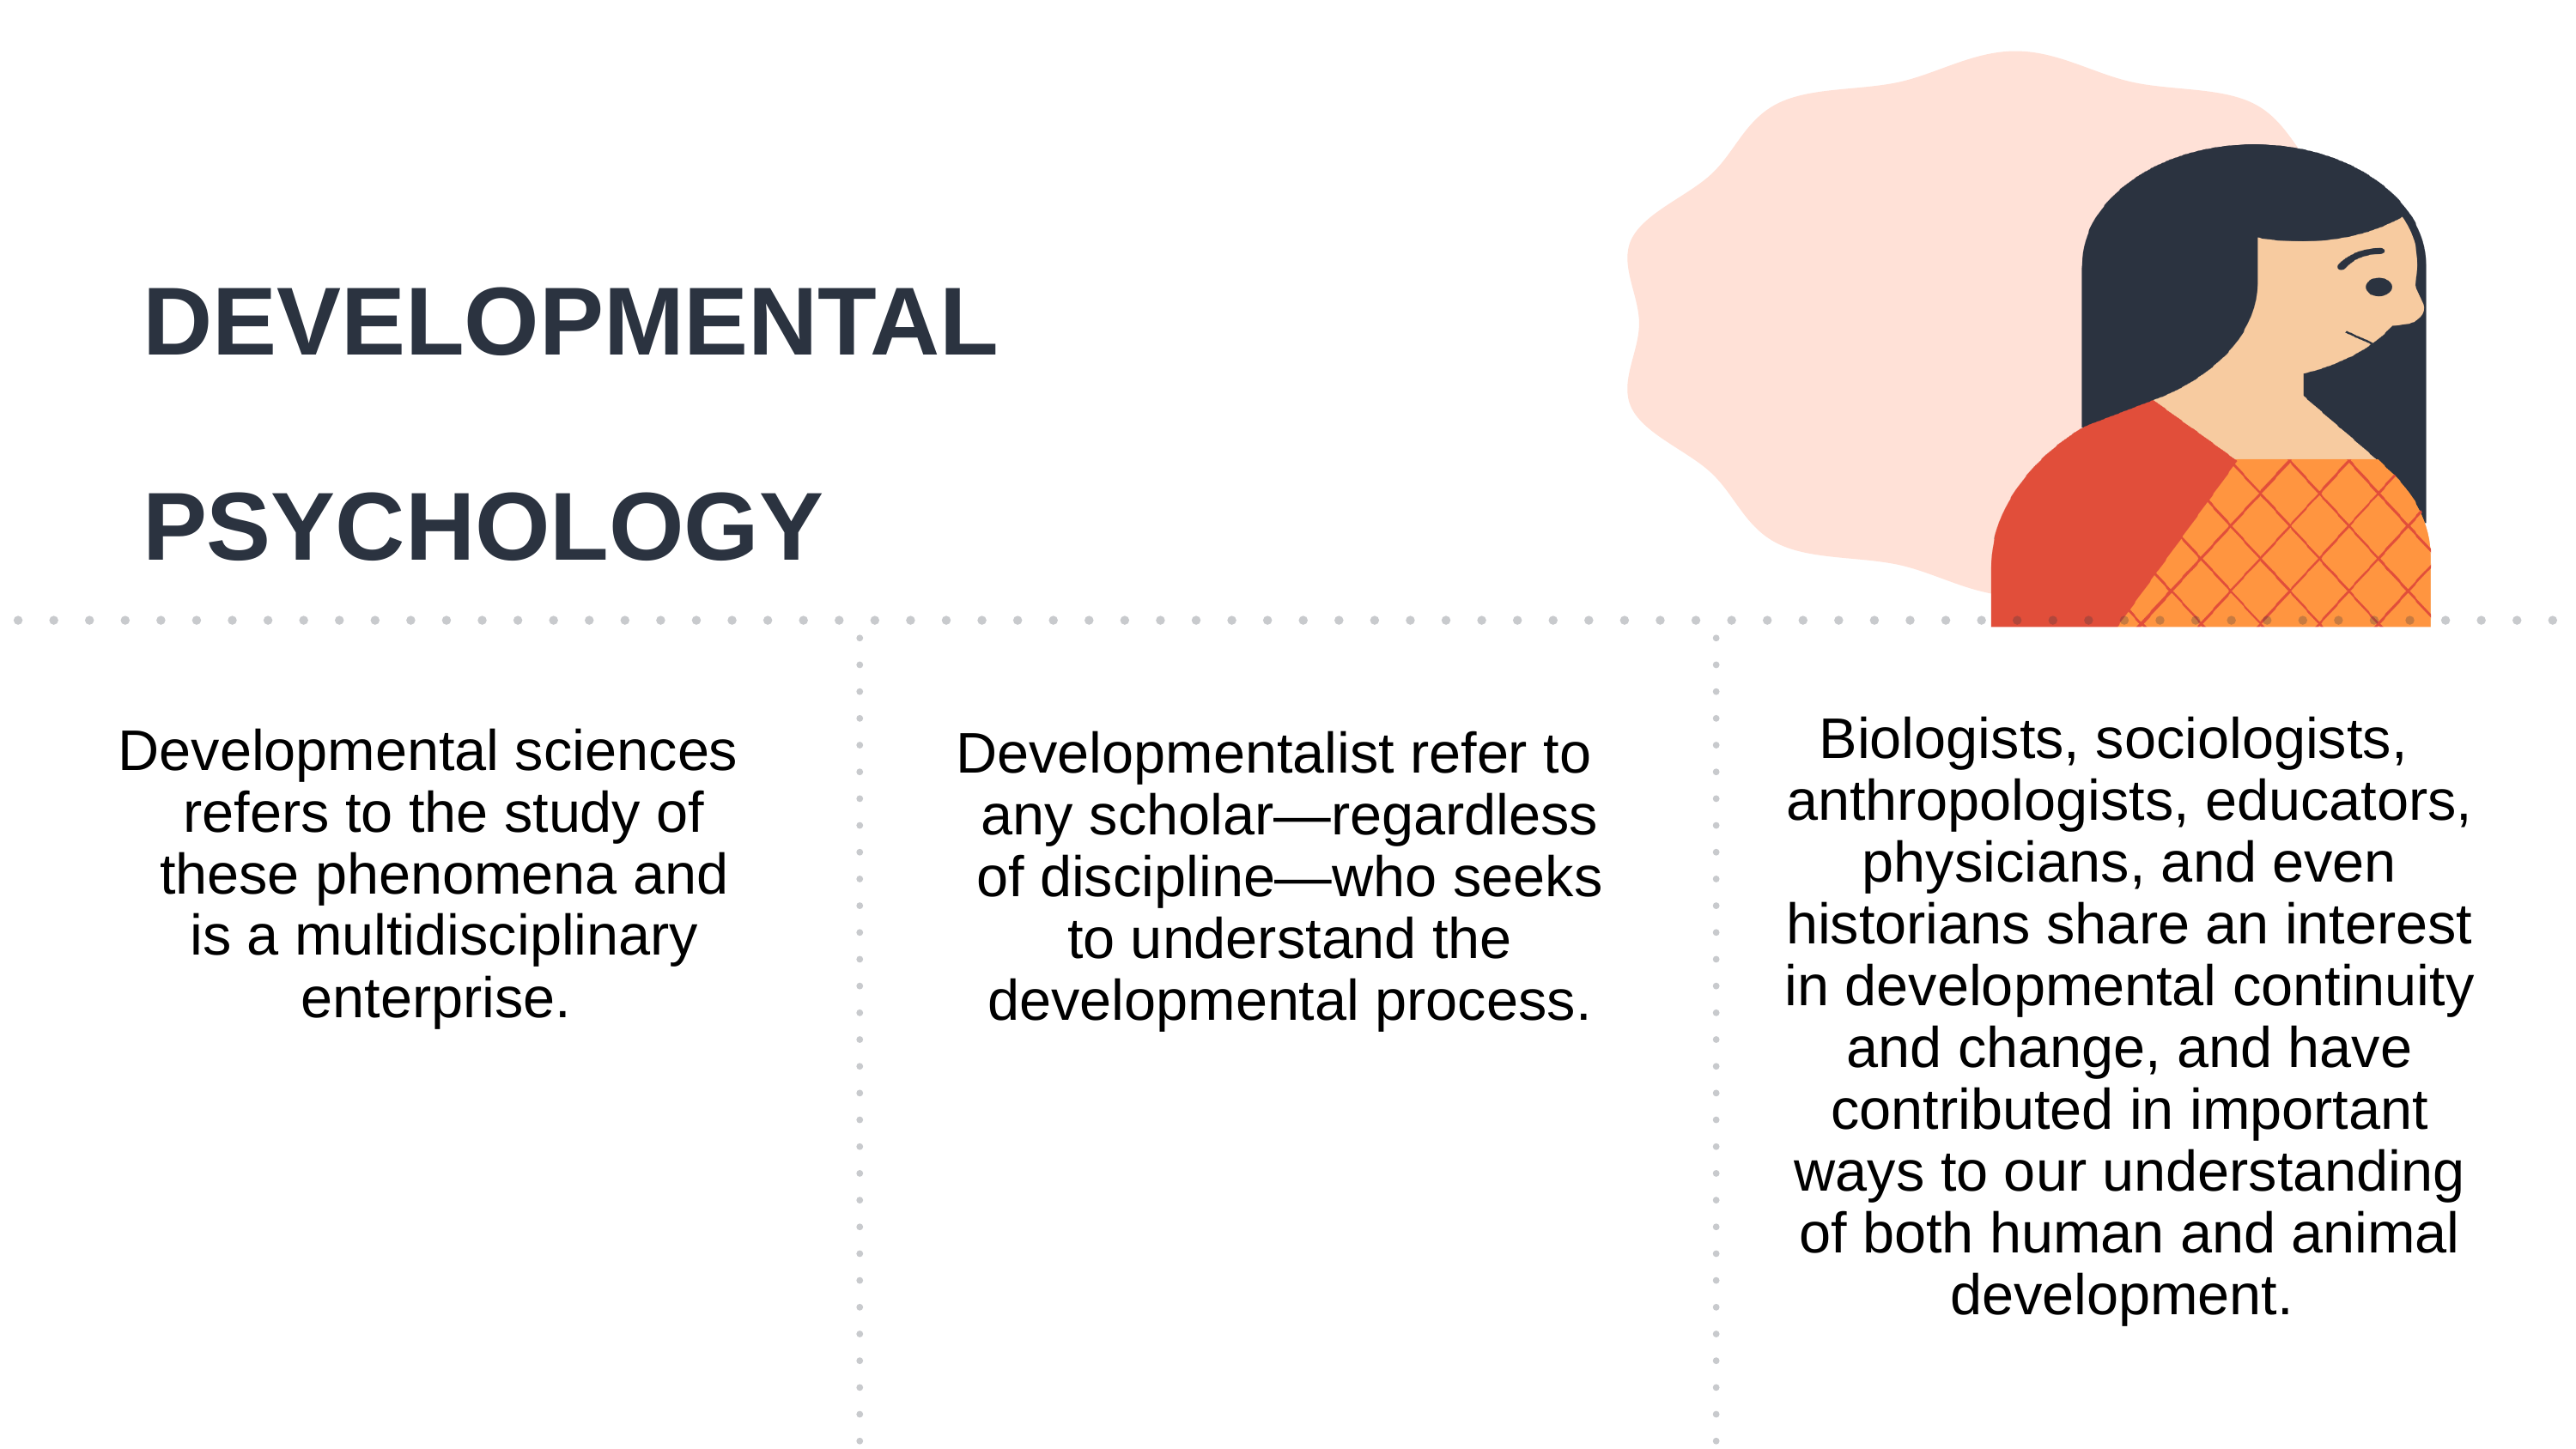

DEVELOPMENTAL PSYCHOLOGY

Biologists, sociologists, anthropologists, educators, physicians, and even historians share an interest in developmental continuity and change, and have contributed in important ways to our understanding of both human and animal development.
Developmental sciences refers to the study of these phenomena and is a multidisciplinary enterprise.
Developmentalist refer to any scholar—regardless of discipline—who seeks to understand the developmental process.